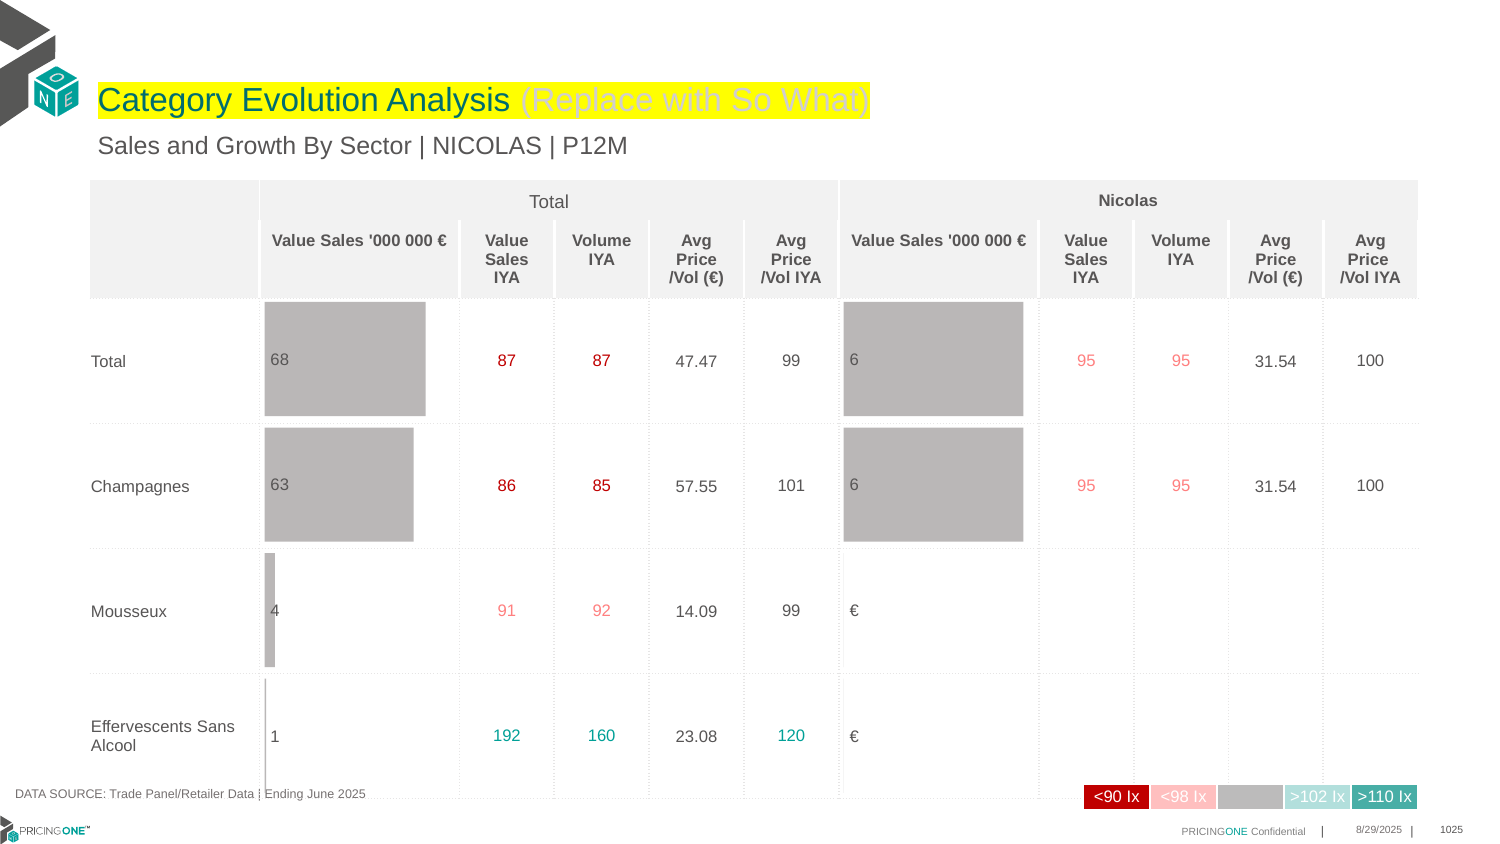

# Category Evolution Analysis (Replace with So What)
Sales and Growth By Sector | NICOLAS | P12M
|  | Total |  |  |  |  | Nicolas |  |  |  |  |
| --- | --- | --- | --- | --- | --- | --- | --- | --- | --- | --- |
|  | Value Sales '000 000 € | Value Sales IYA | Volume IYA | Avg Price /Vol (€) | Avg Price /Vol IYA | Value Sales '000 000 € | Value Sales IYA | Volume IYA | Avg Price /Vol (€) | Avg Price /Vol IYA |
| Total |  | 87 | 87 | 47.47 | 99 |  | 95 | 95 | 31.54 | 100 |
| Champagnes |  | 86 | 85 | 57.55 | 101 |  | 95 | 95 | 31.54 | 100 |
| Mousseux |  | 91 | 92 | 14.09 | 99 |  |  |  |  |  |
| Effervescents Sans Alcool |  | 192 | 160 | 23.08 | 120 |  |  |  |  |  |

### Chart

| Category | Value Sales |
|---|---|
| Grand | 5.682202 |
| Champagnes | 5.682202 |
| Mousseux | 0.0 |
| Effervescents Sans Alcool | 0.0 |

### Chart

| Category | Value Sales |
|---|---|
| Grand | 67.930587 |
| Champagnes | 62.901656 |
| Mousseux | 4.347036 |
| Effervescents Sans Alcool | 0.681895 |
DATA SOURCE: Trade Panel/Retailer Data | Ending June 2025
| <90 Ix | <98 Ix |  | >102 Ix | >110 Ix |
| --- | --- | --- | --- | --- |

8/29/2025
1025